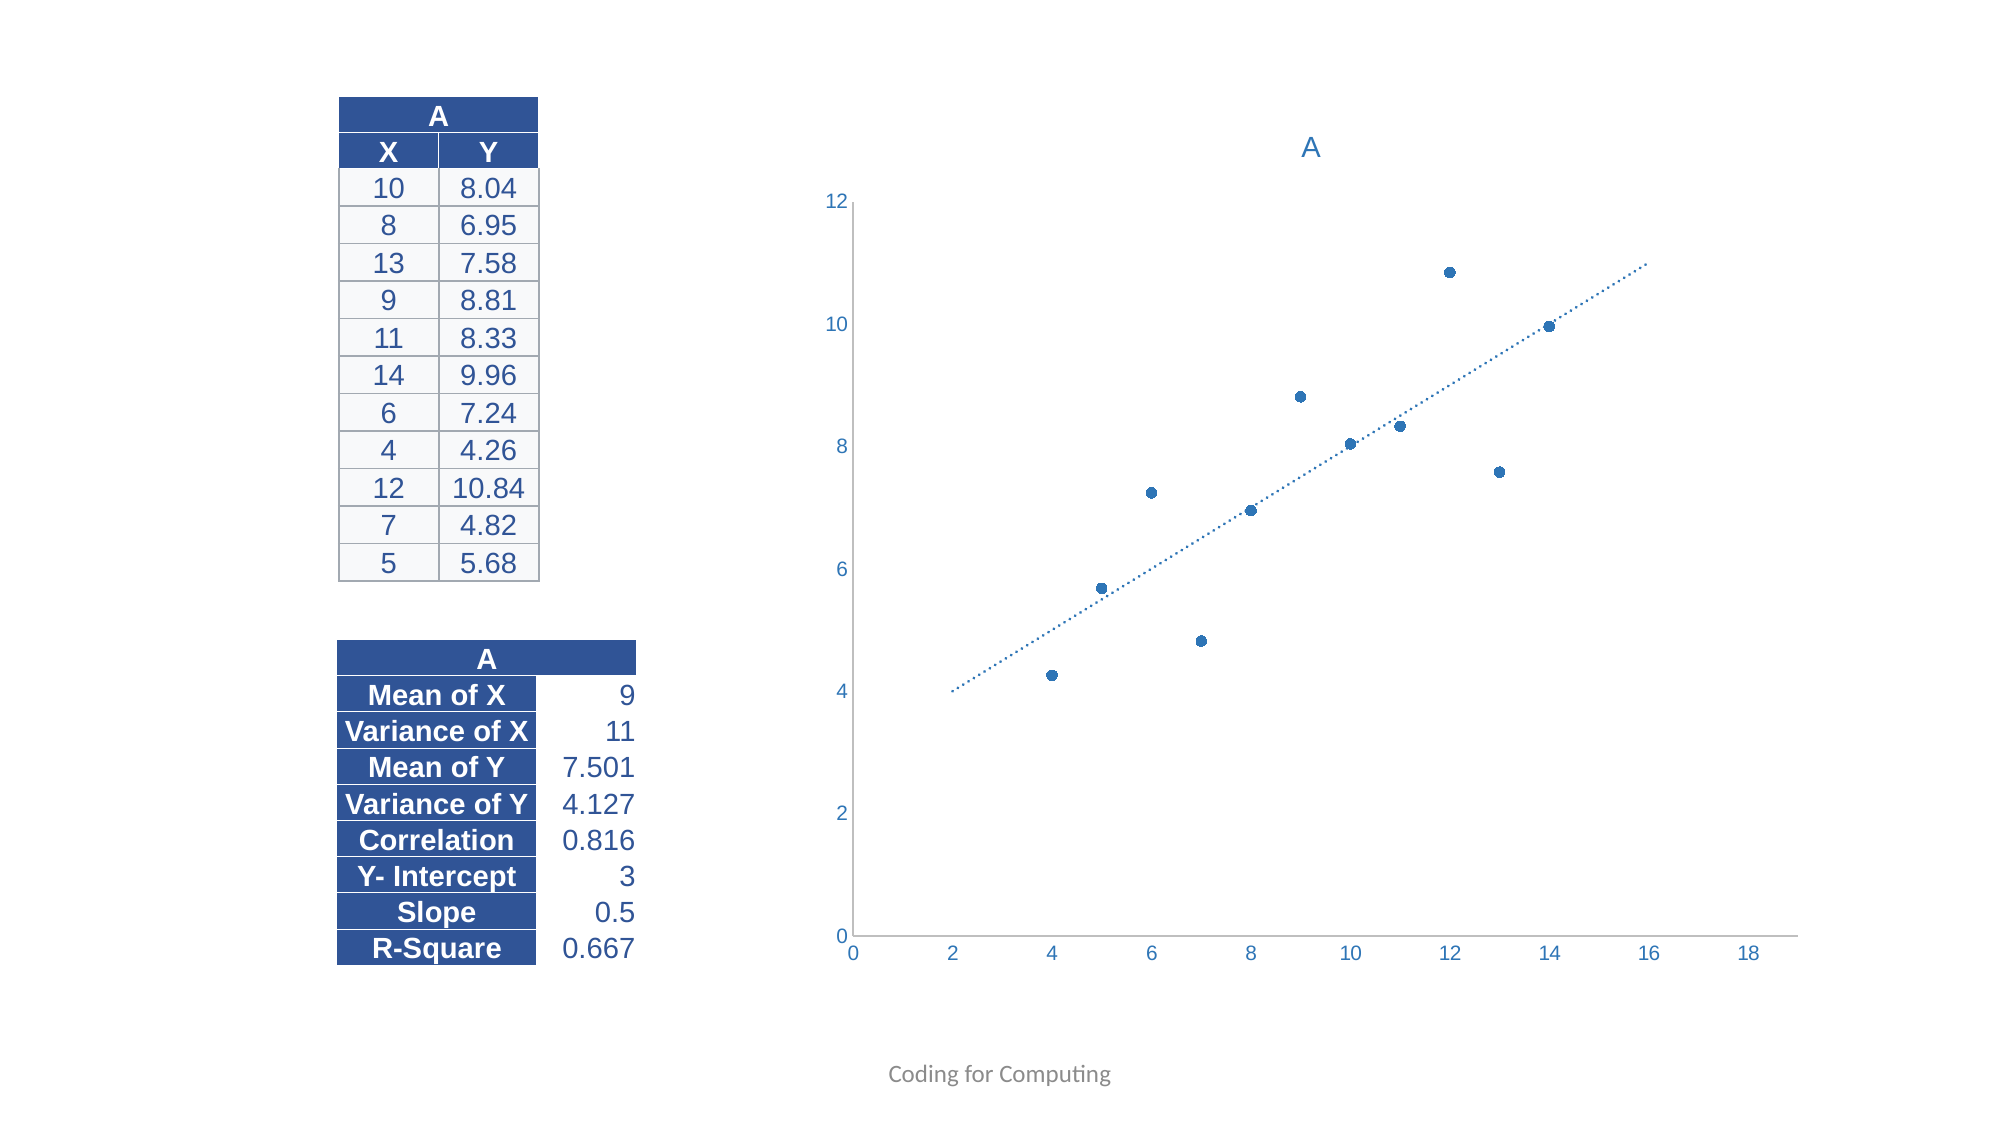

| A |  |
| --- | --- |
| X | Y |
| 10 | 8.04 |
| 8 | 6.95 |
| 13 | 7.58 |
| 9 | 8.81 |
| 11 | 8.33 |
| 14 | 9.96 |
| 6 | 7.24 |
| 4 | 4.26 |
| 12 | 10.84 |
| 7 | 4.82 |
| 5 | 5.68 |

### Chart: A

| Category | y |
|---|---|
| A |  |
| --- | --- |
| Mean of X | 9 |
| Variance of X | 11 |
| Mean of Y | 7.501 |
| Variance of Y | 4.127 |
| Correlation | 0.816 |
| Y- Intercept | 3 |
| Slope | 0.5 |
| R-Square | 0.667 |
Coding for Computing